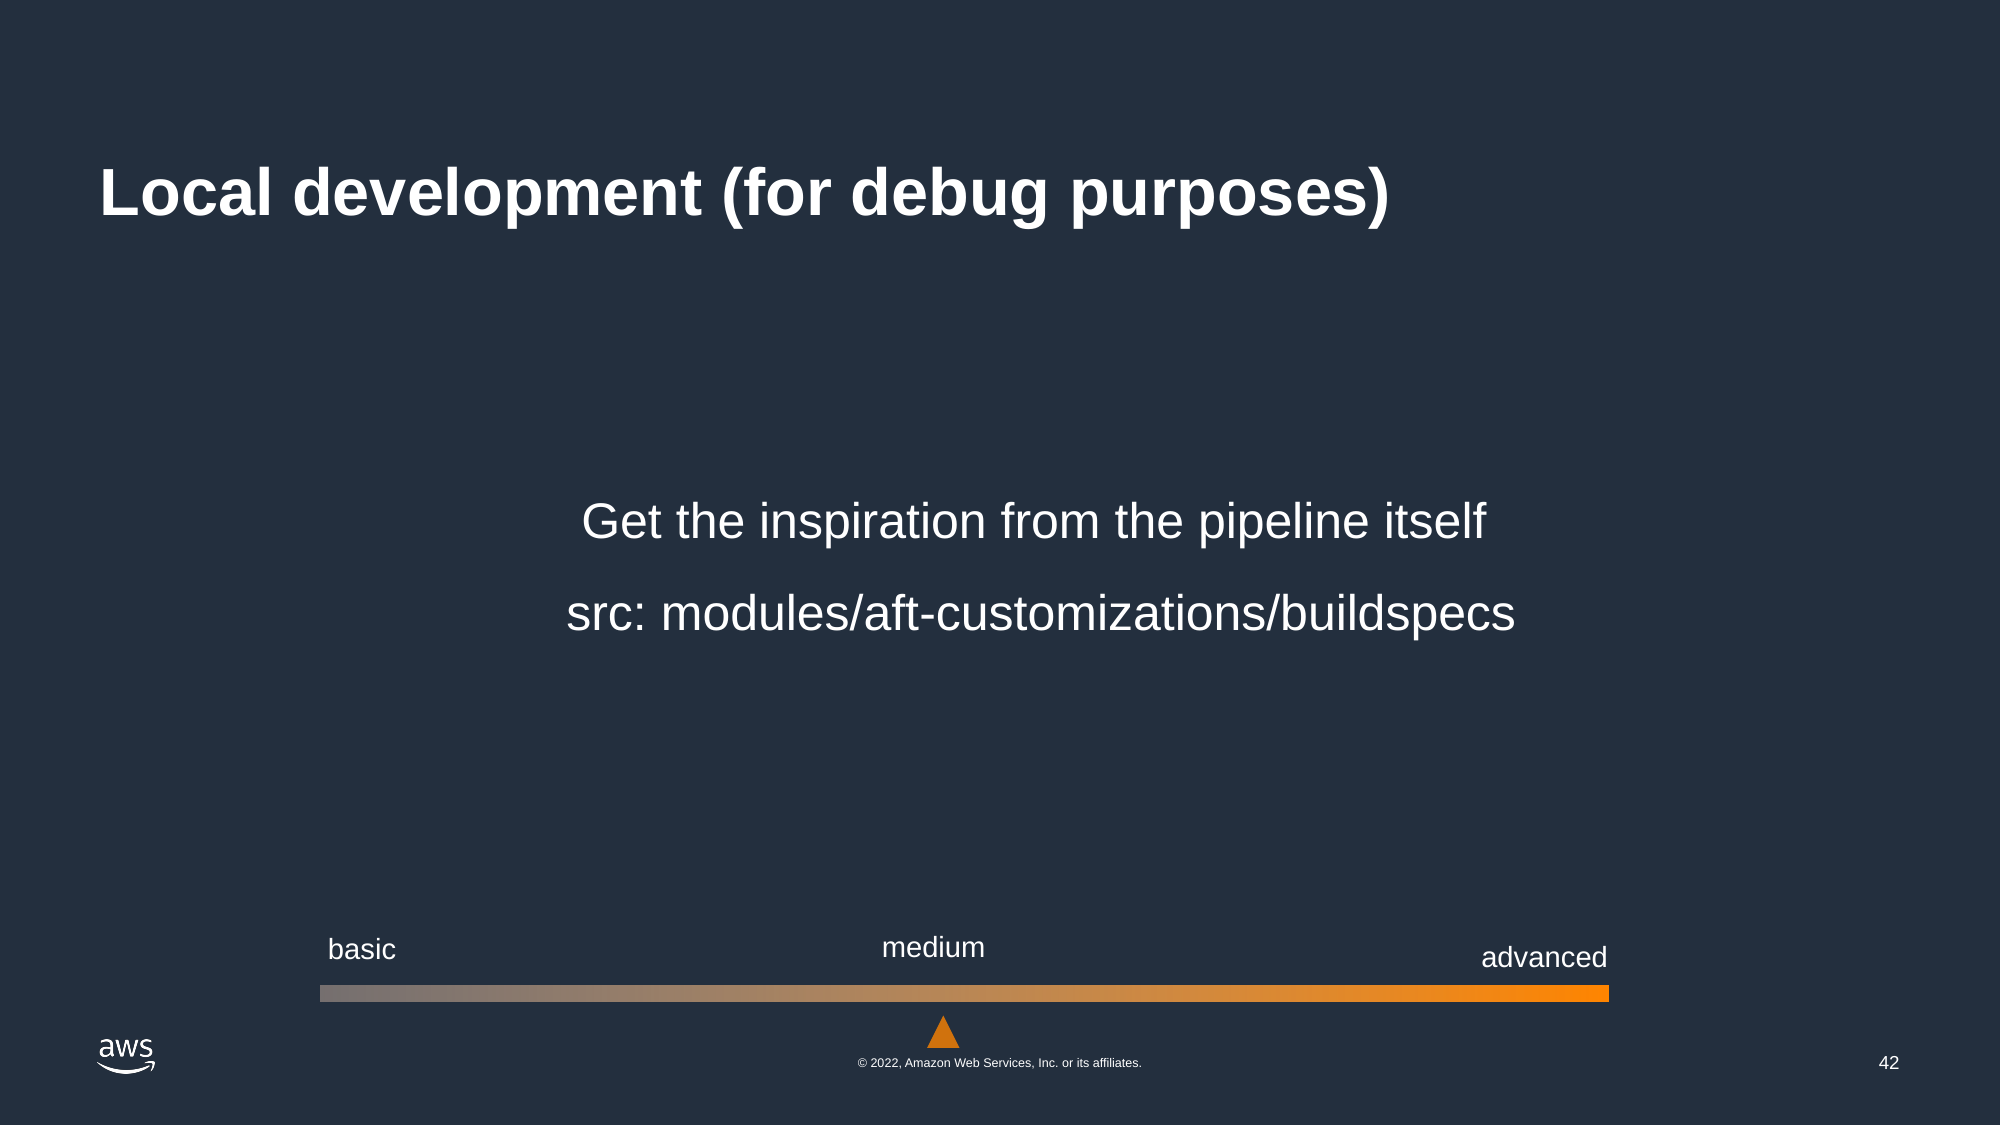

# Local development (for debug purposes)
Get the inspiration from the pipeline itself
src: modules/aft-customizations/buildspecs

medium
basic
advanced

42